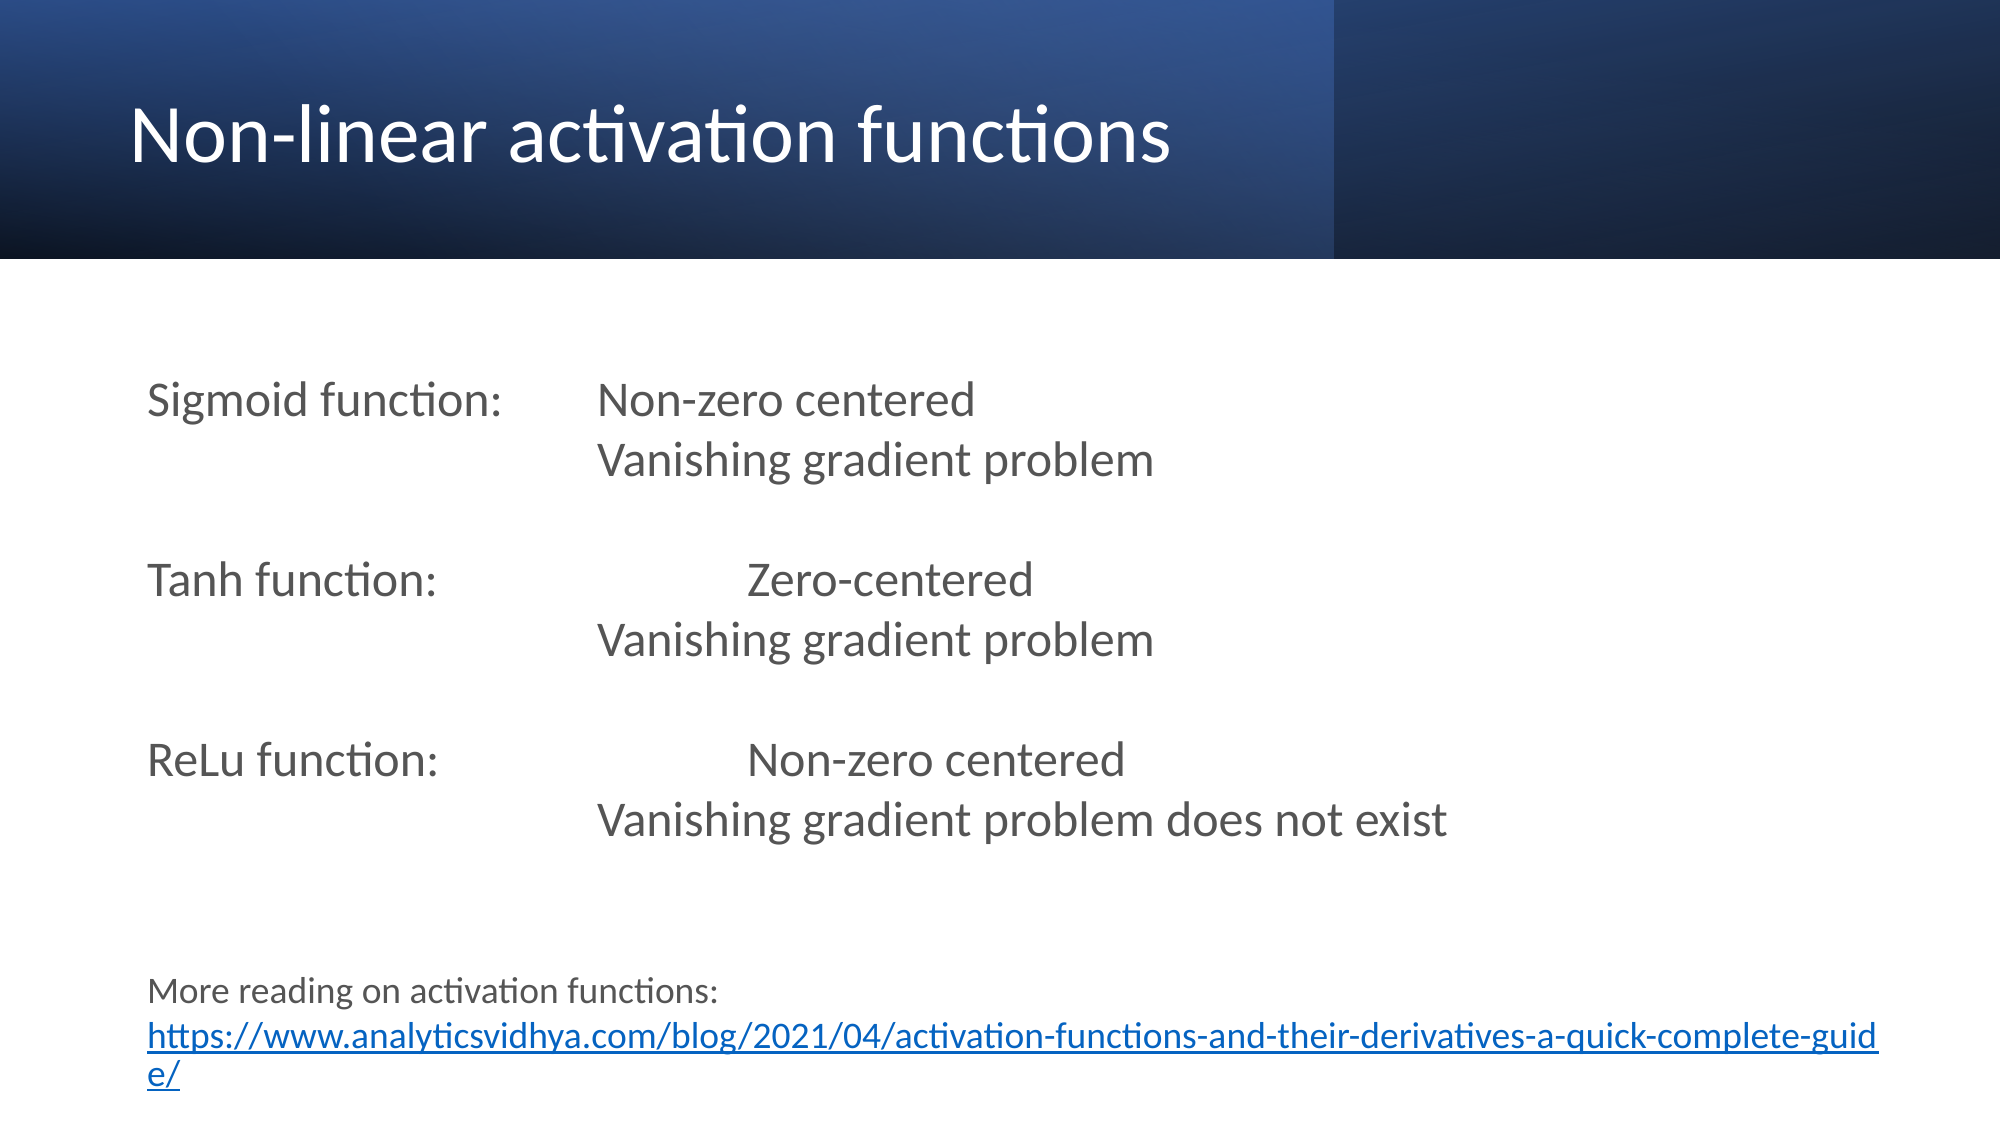

# Non-linear activation functions

Sigmoid function: 	Non-zero centered
			Vanishing gradient problem

Tanh function: 		Zero-centered
			Vanishing gradient problem

ReLu function: 		Non-zero centered
			Vanishing gradient problem does not exist

More reading on activation functions:
https://www.analyticsvidhya.com/blog/2021/04/activation-functions-and-their-derivatives-a-quick-complete-guide/
24